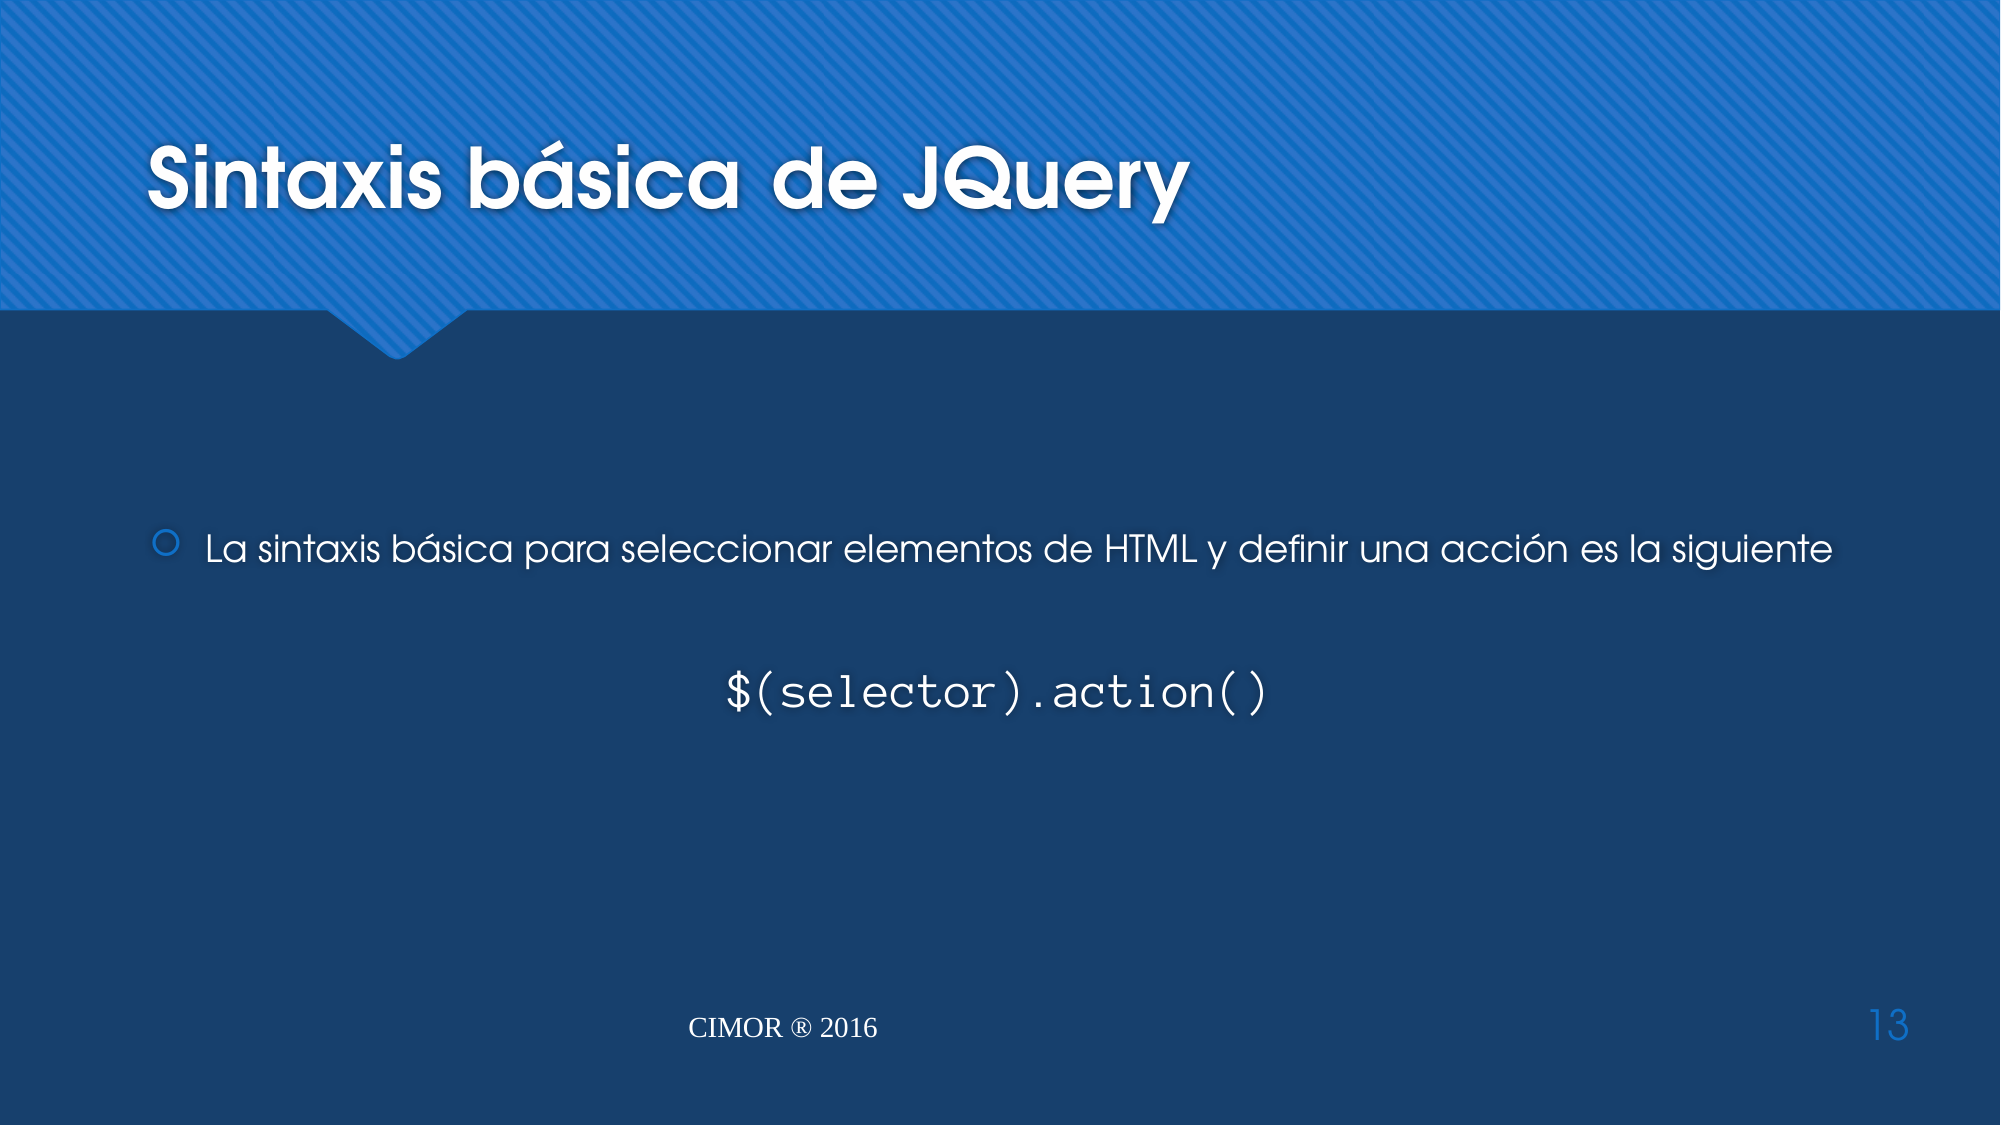

# Sintaxis básica	 de JQuery
La sintaxis básica para seleccionar elementos de HTML y definir una acción es la siguiente

$(selector).action()

13
CIMOR ® 2016